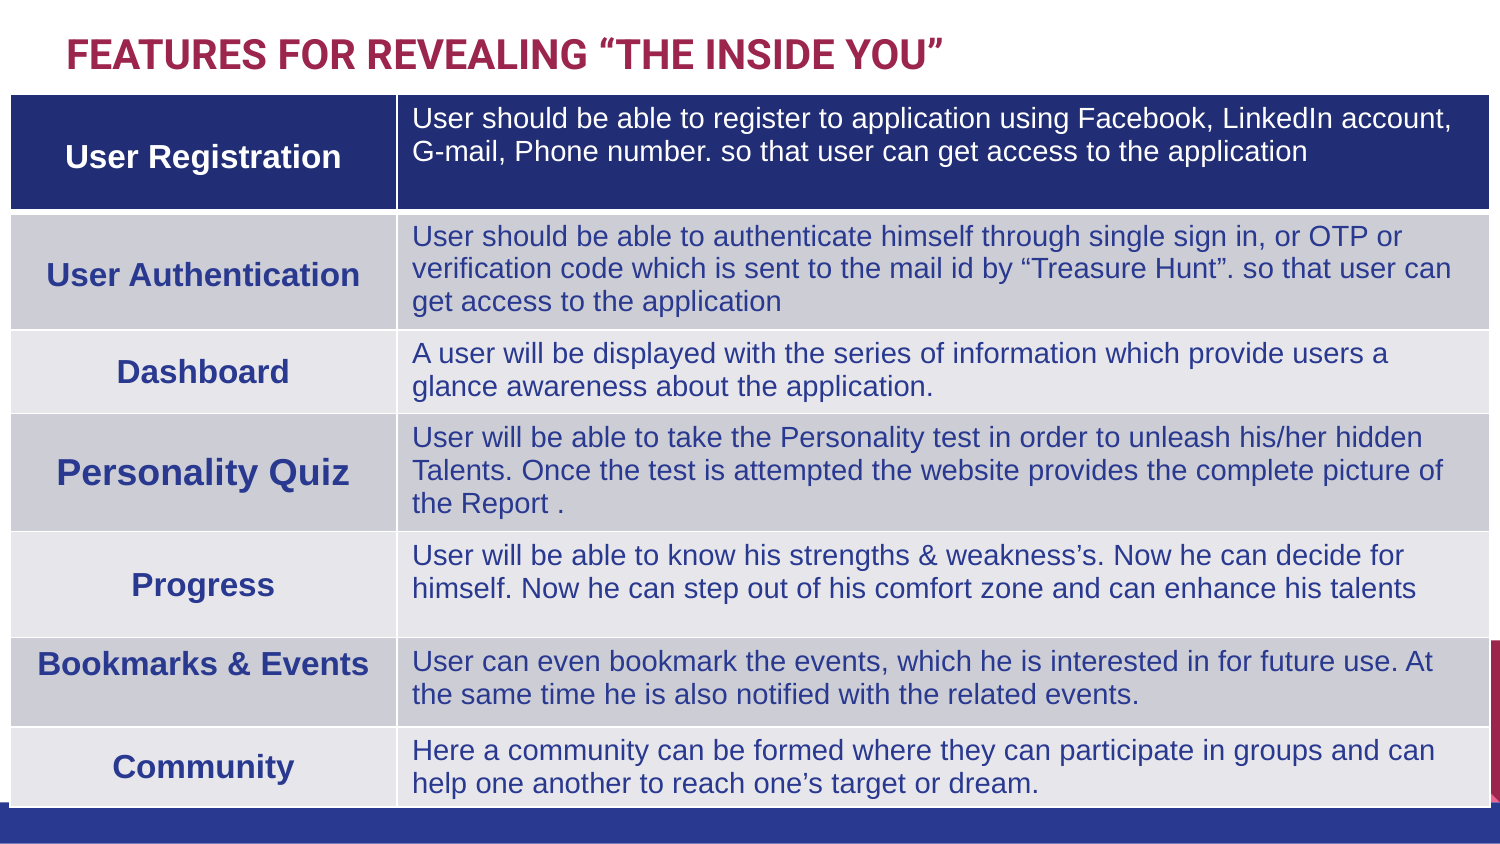

# FEATURES FOR REVEALING “THE INSIDE YOU”
| User Registration | User should be able to register to application using Facebook, LinkedIn account, G-mail, Phone number. so that user can get access to the application |
| --- | --- |
| User Authentication | User should be able to authenticate himself through single sign in, or OTP or verification code which is sent to the mail id by “Treasure Hunt”. so that user can get access to the application |
| Dashboard | A user will be displayed with the series of information which provide users a glance awareness about the application. |
| Personality Quiz | User will be able to take the Personality test in order to unleash his/her hidden Talents. Once the test is attempted the website provides the complete picture of the Report . |
| Progress | User will be able to know his strengths & weakness’s. Now he can decide for himself. Now he can step out of his comfort zone and can enhance his talents |
| Bookmarks & Events | User can even bookmark the events, which he is interested in for future use. At the same time he is also notified with the related events. |
| Community | Here a community can be formed where they can participate in groups and can help one another to reach one’s target or dream. |